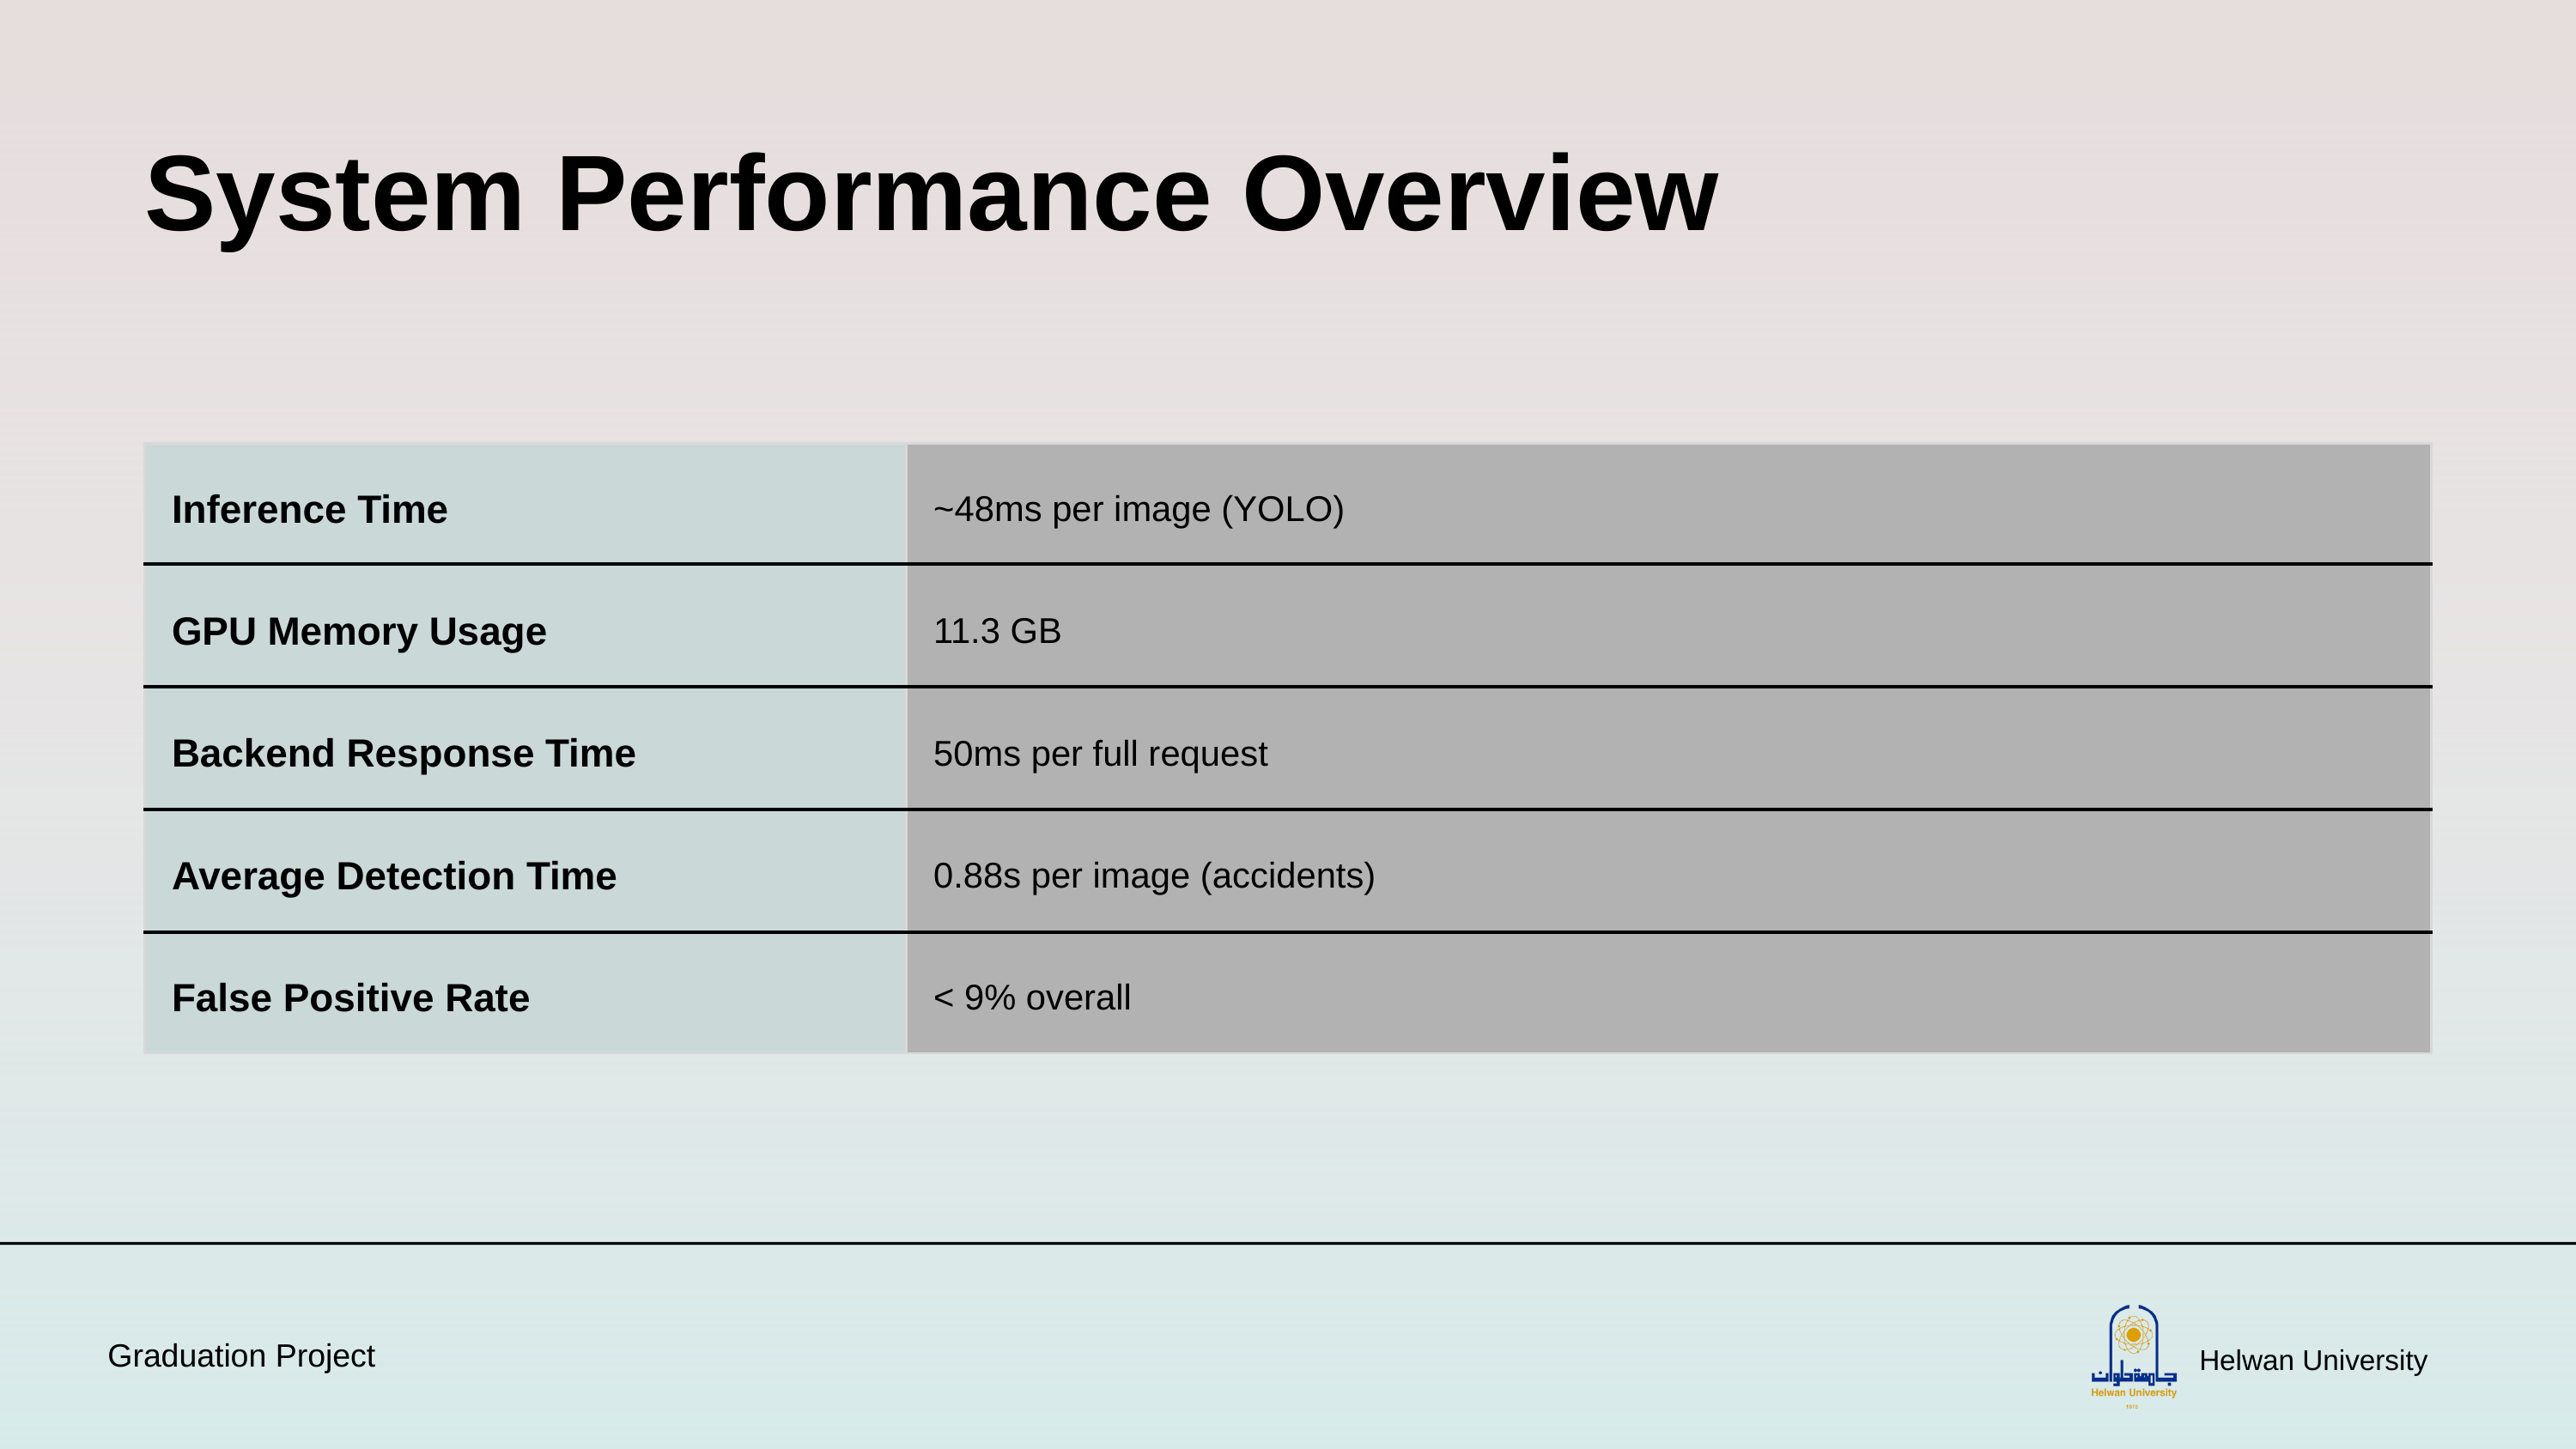

System Performance Overview
| Inference Time | ~48ms per image (YOLO) |
| --- | --- |
| GPU Memory Usage | 11.3 GB |
| Backend Response Time | 50ms per full request |
| Average Detection Time | 0.88s per image (accidents) |
| False Positive Rate | < 9% overall |

Helwan University
Graduation Project